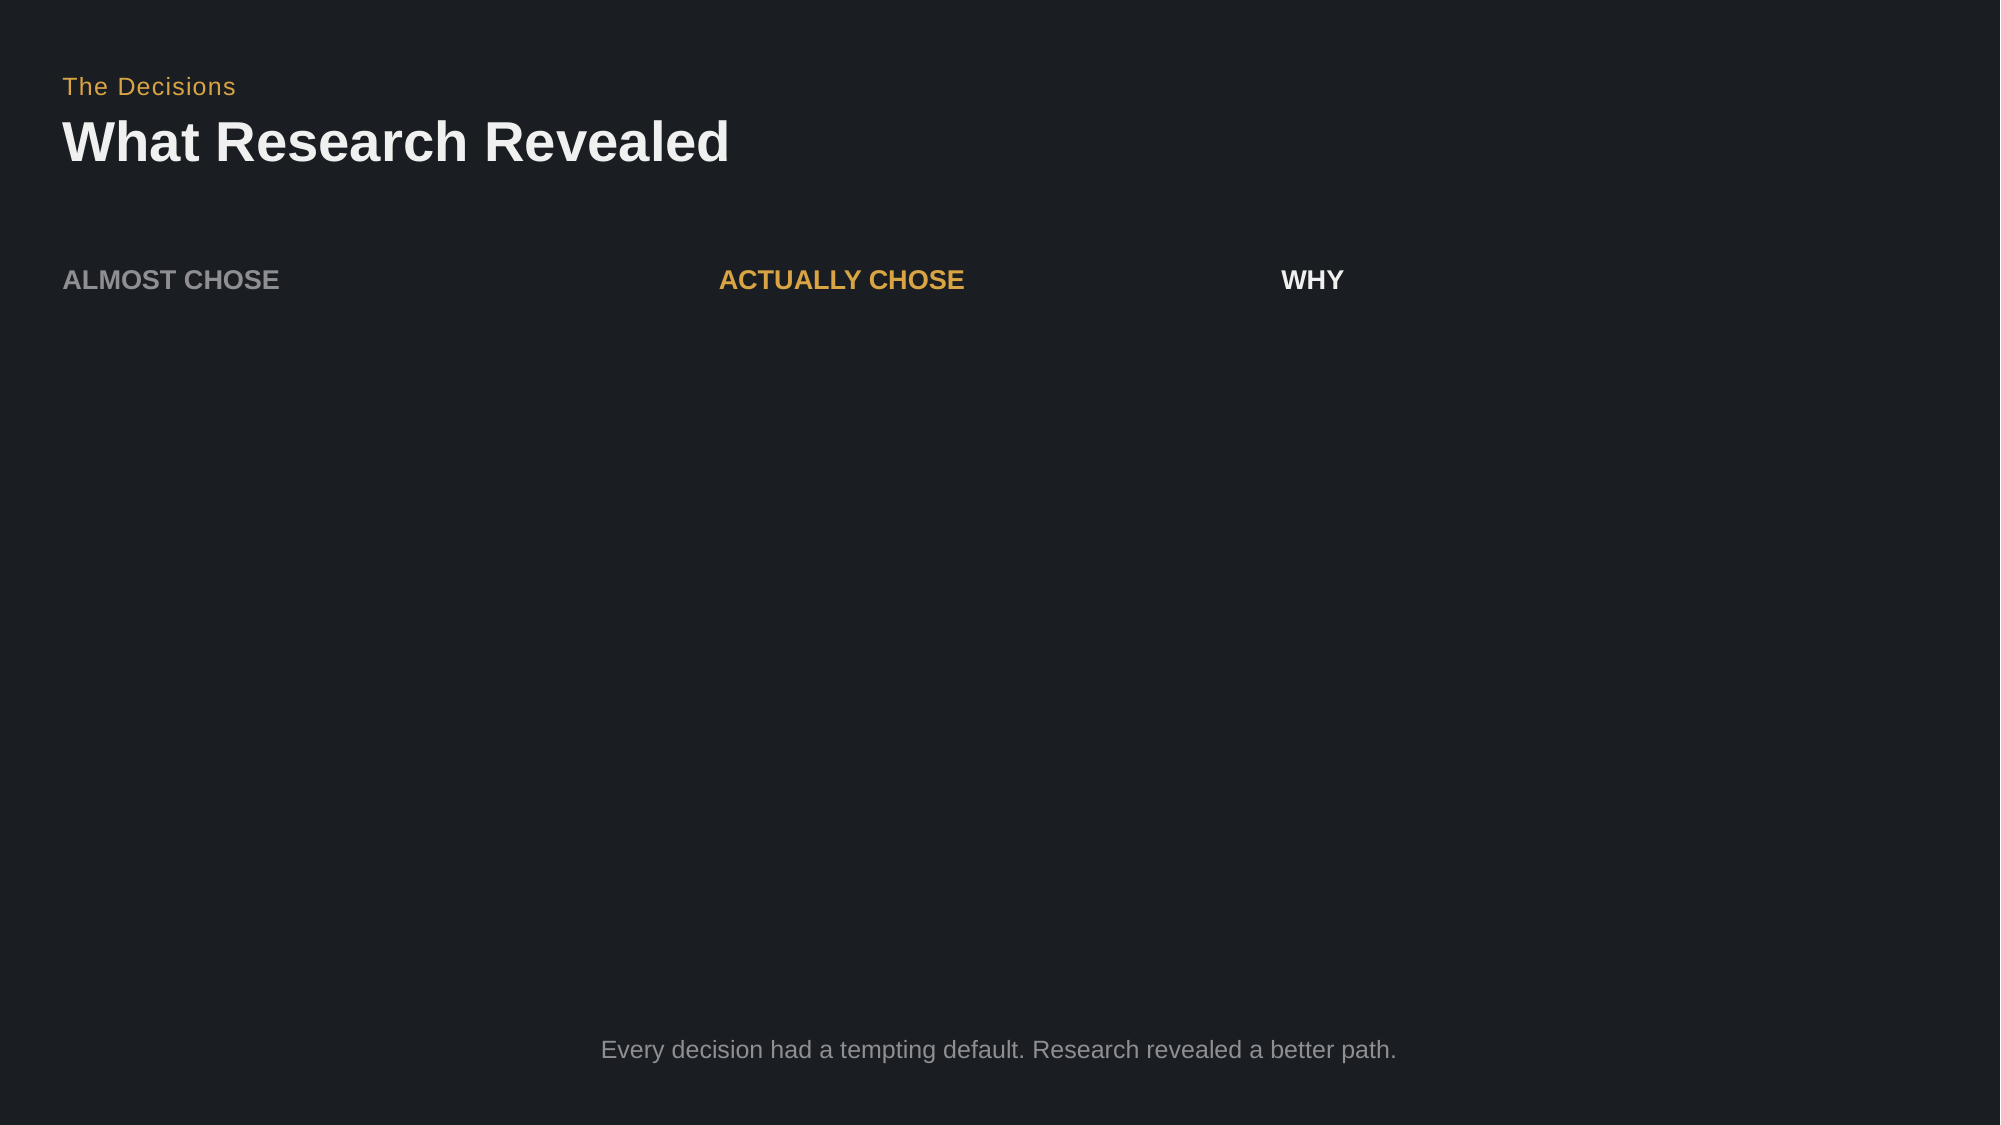

The Decisions
What Research Revealed
| ALMOST CHOSE | ACTUALLY CHOSE | WHY |
| --- | --- | --- |
| Electron | Tauri | Memory footprint + shipped webview fix |
| Spring Boot | Fastify | SSE handling performance |
| Docker | Bare VM | Right-sized for actual scale |
| AWS | DigitalOcean | Predictable pricing + student credits |
| GoDaddy | Cloudflare | Avoided renewal pricing trap |
| React | Next.js | SEO — learned the hard way |
| New Relic | Datadog | Future Kubernetes readiness |
Every decision had a tempting default. Research revealed a better path.